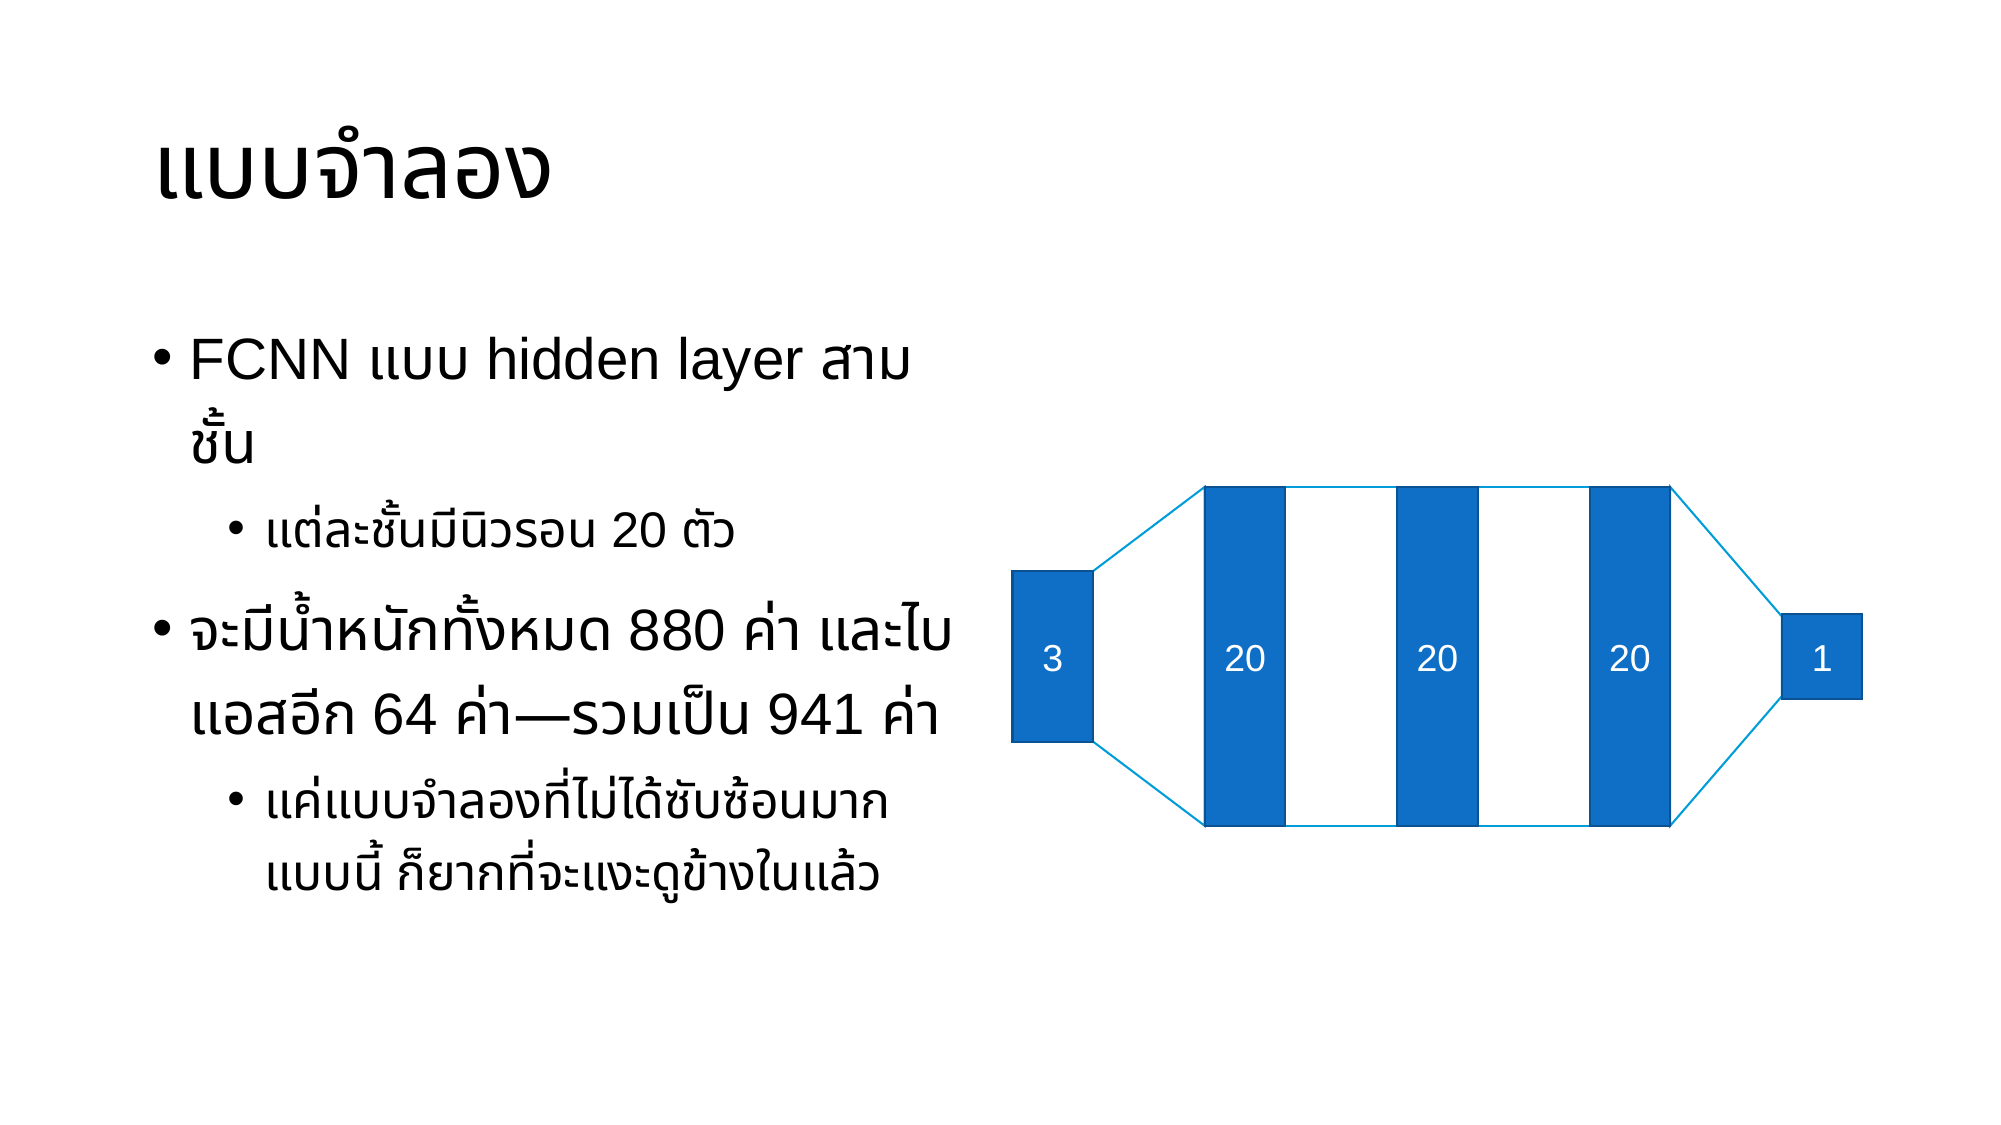

# แบบจำลอง
FCNN แบบ hidden layer สามชั้น
แต่ละชั้นมีนิวรอน 20 ตัว
จะมีน้ำหนักทั้งหมด 880 ค่า และไบแอสอีก 64 ค่า—รวมเป็น 941 ค่า
แค่แบบจำลองที่ไม่ได้ซับซ้อนมากแบบนี้ ก็ยากที่จะแงะดูข้างในแล้ว

20
20
20
3

1